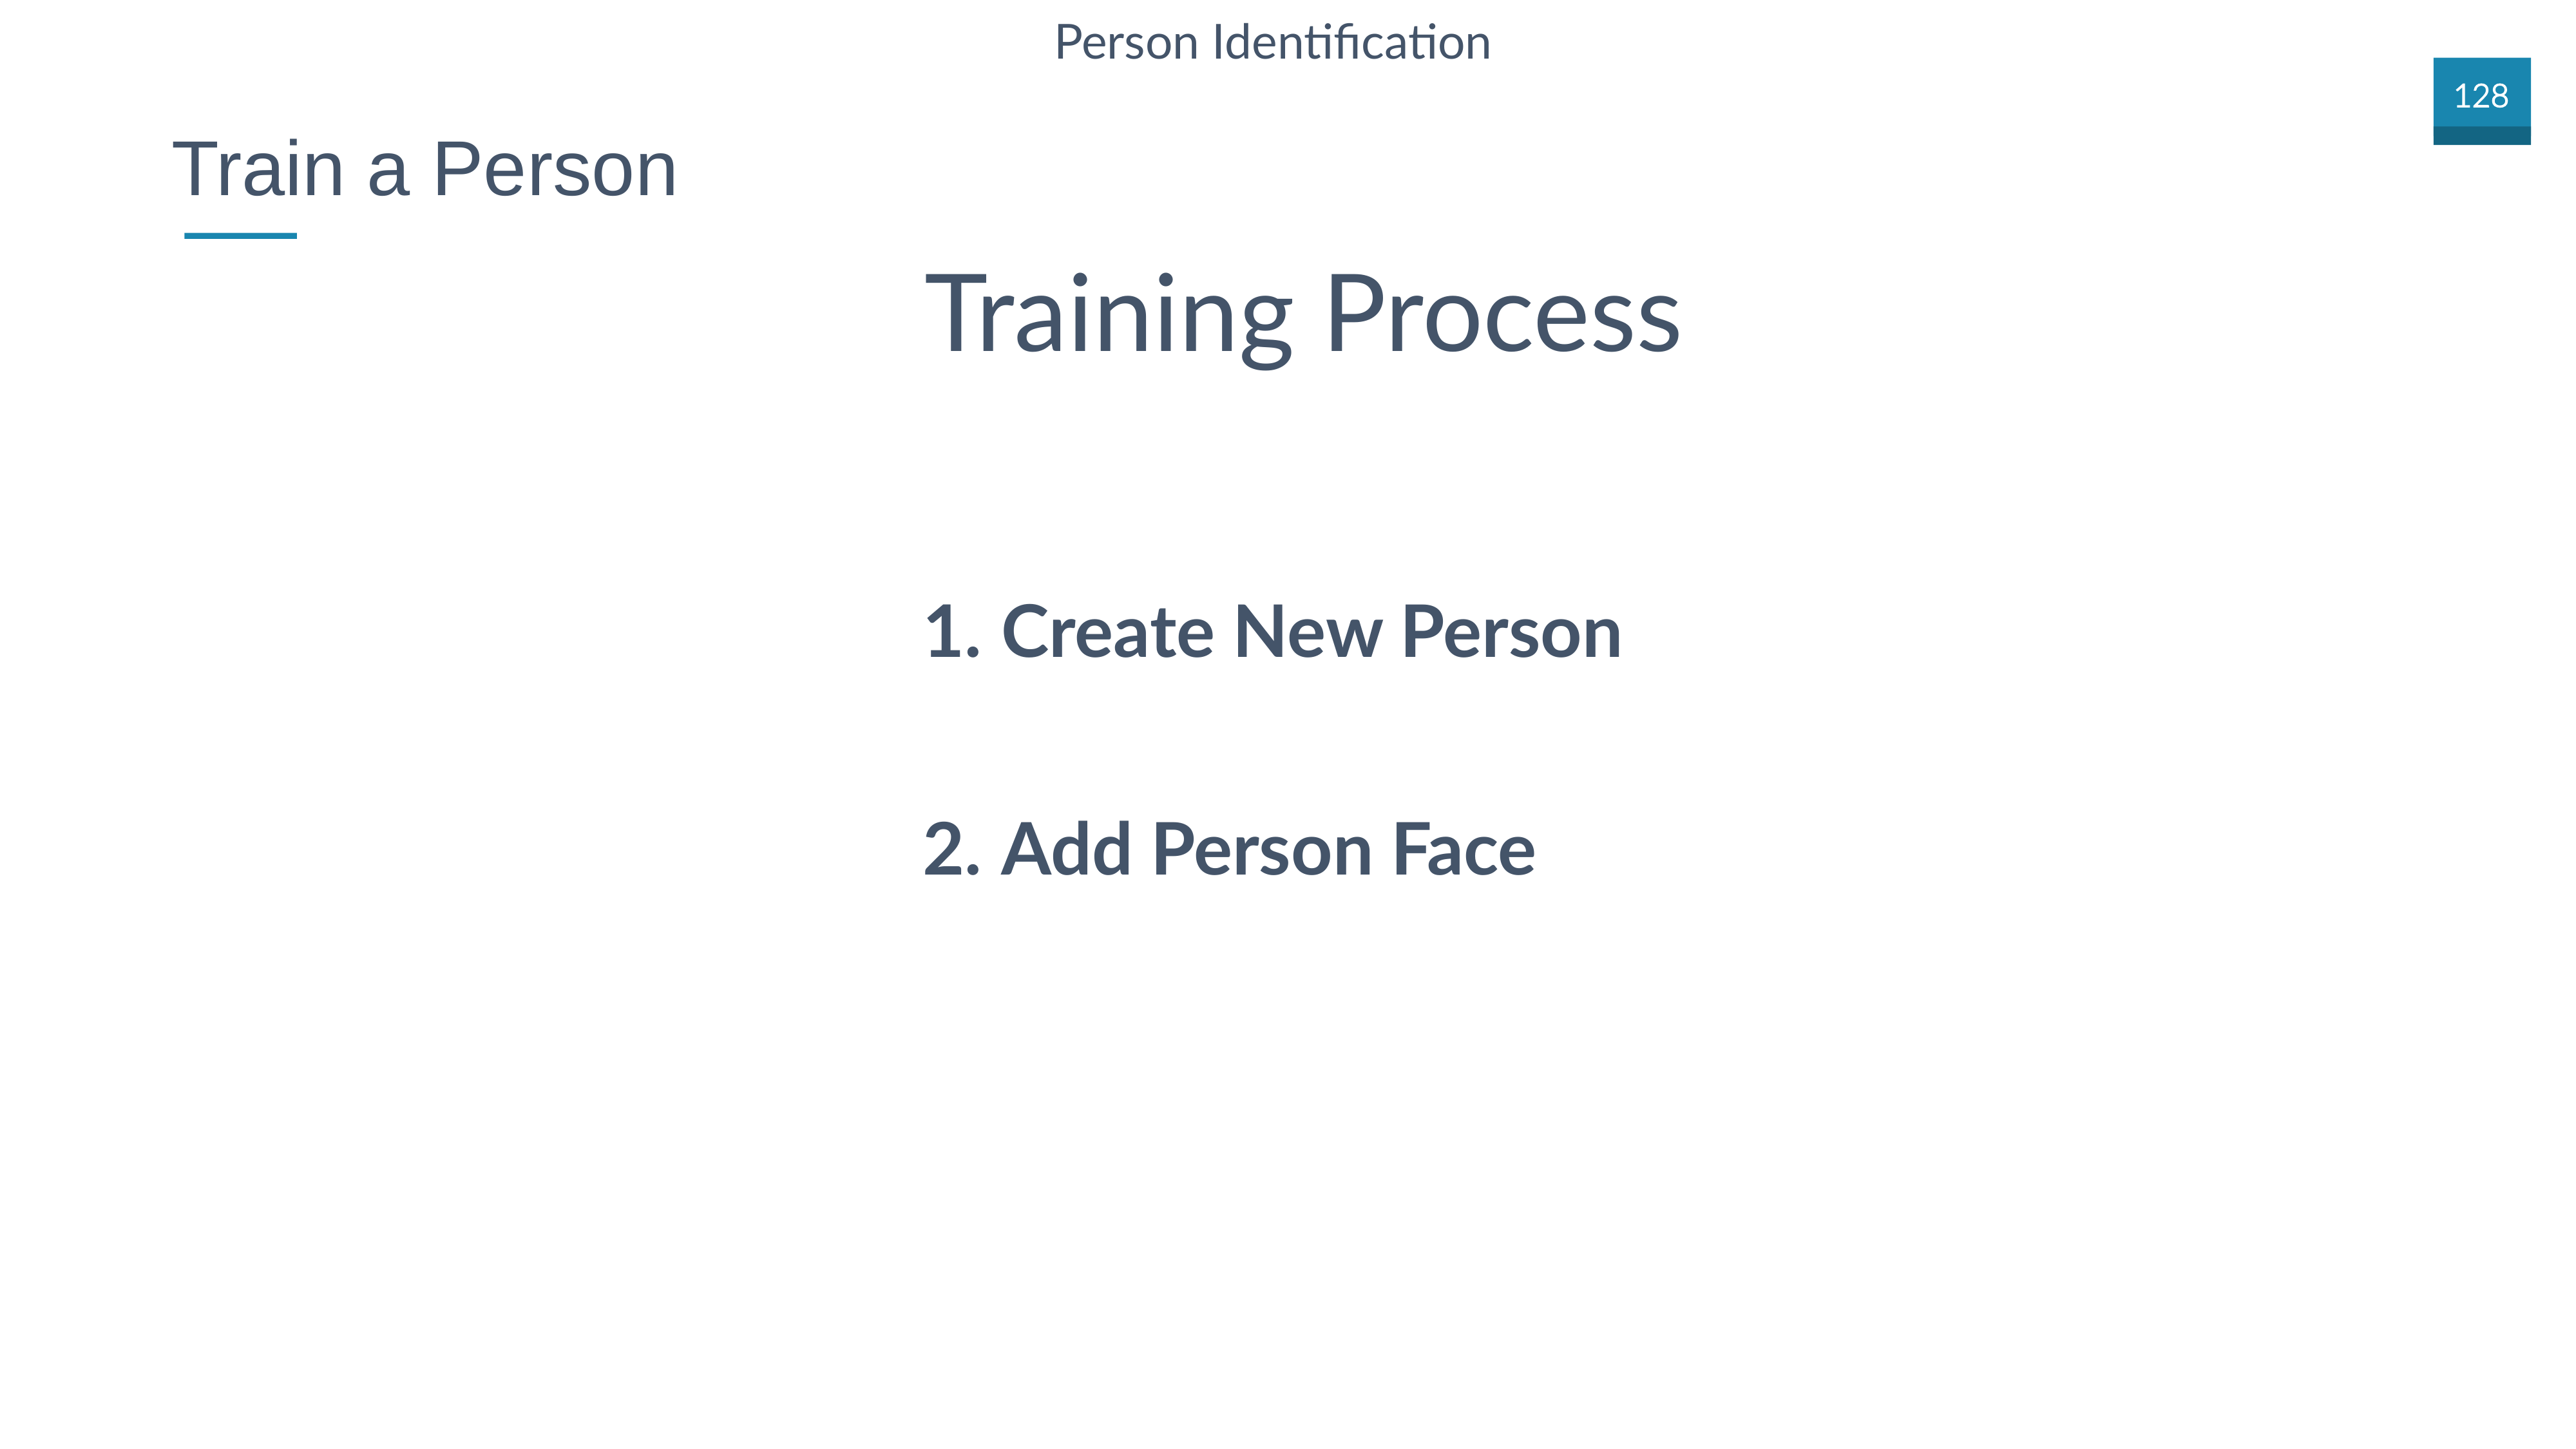

Person Identification
Train a Person

Training Process
Create New Person
Add Person Face